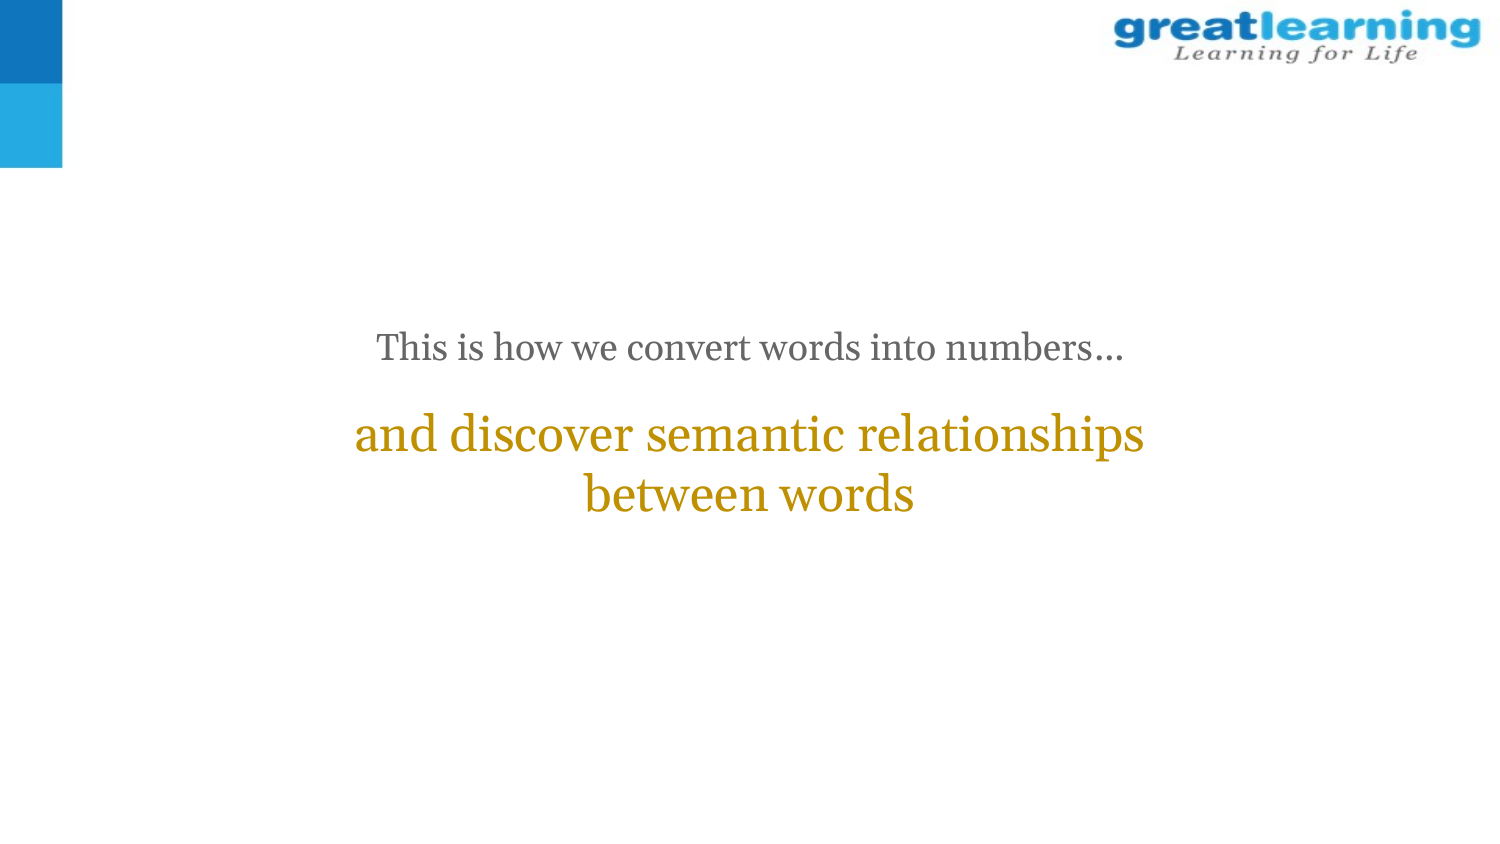

This is how we convert words into numbers…
and discover semantic relationships between words